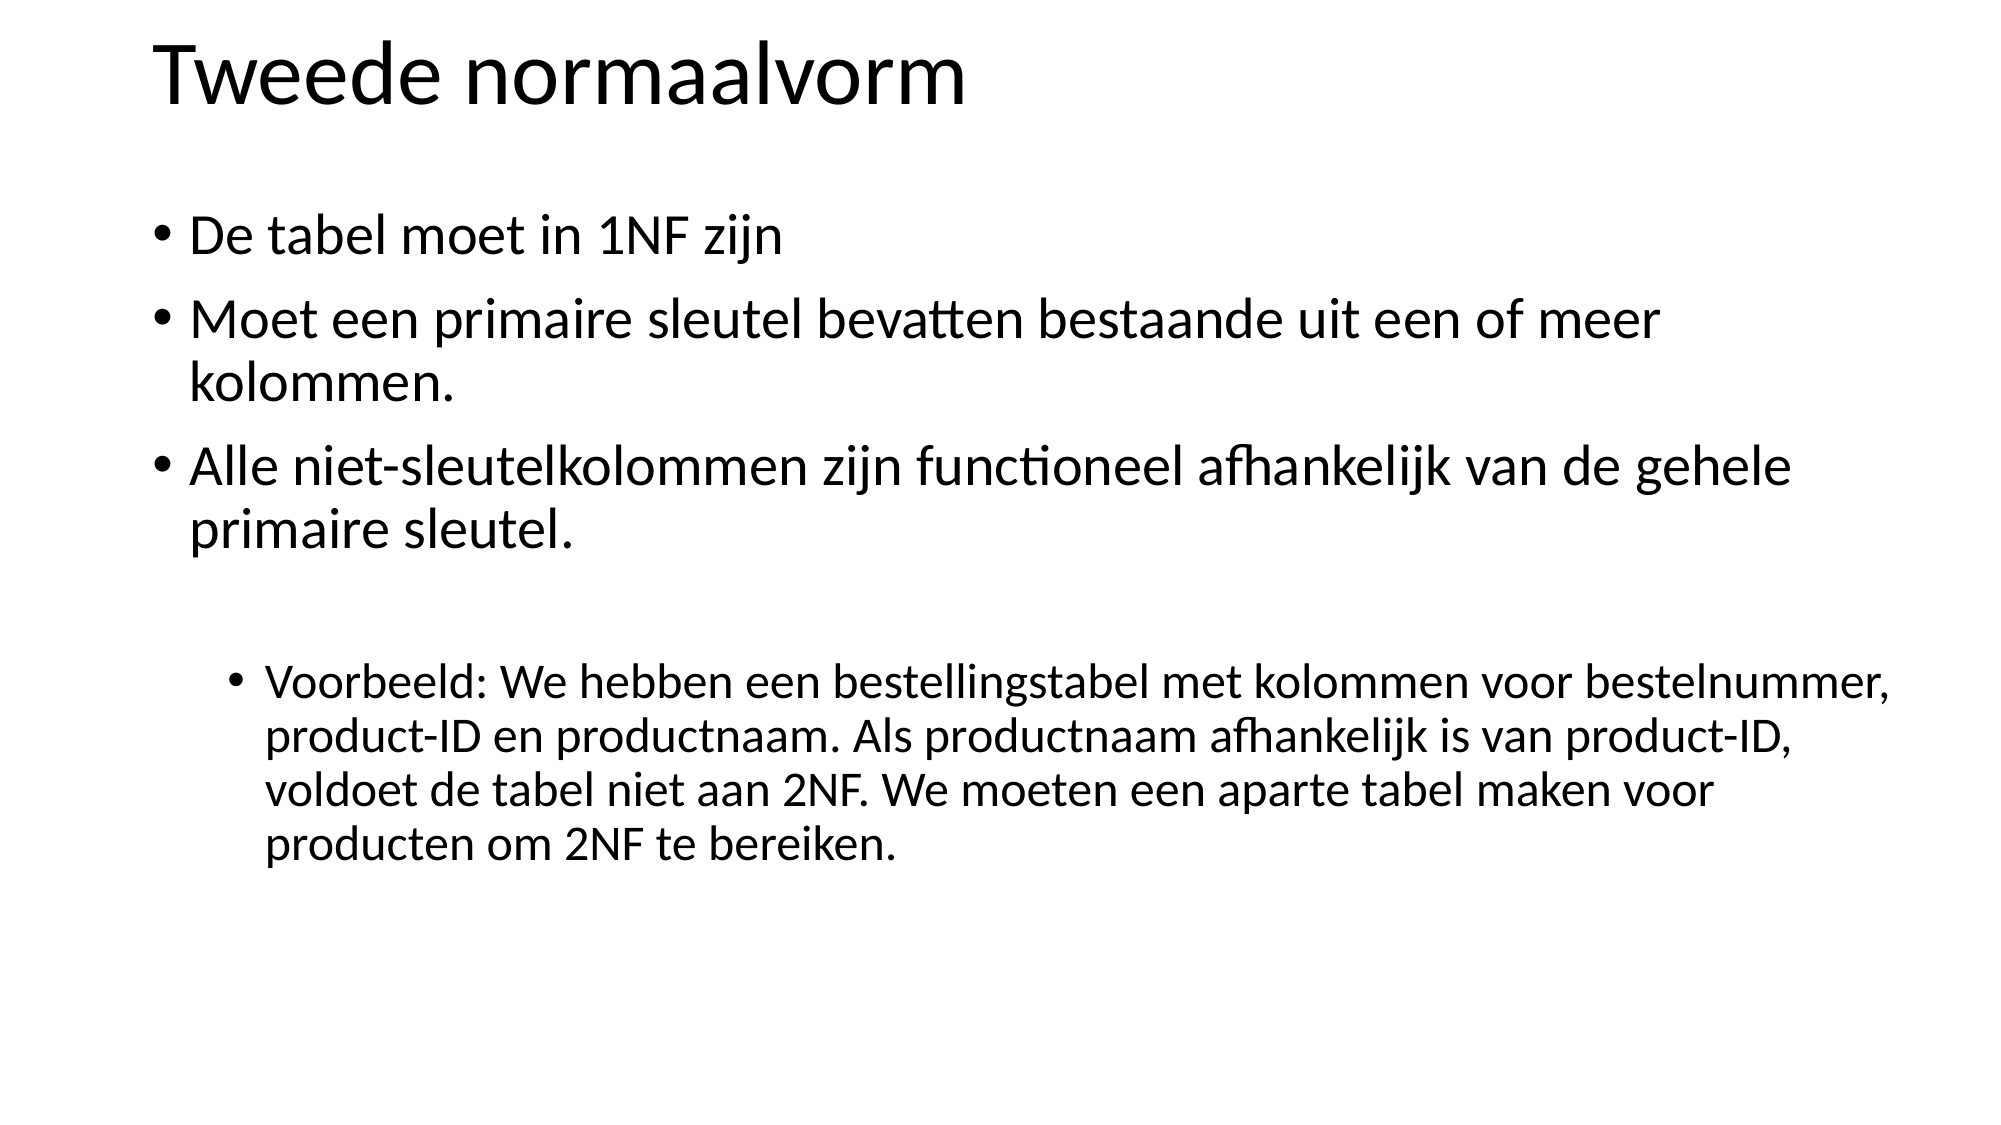

# Tweede normaalvorm
De tabel moet in 1NF zijn
Moet een primaire sleutel bevatten bestaande uit een of meer kolommen.
Alle niet-sleutelkolommen zijn functioneel afhankelijk van de gehele primaire sleutel.

Voorbeeld: We hebben een bestellingstabel met kolommen voor bestelnummer, product-ID en productnaam. Als productnaam afhankelijk is van product-ID, voldoet de tabel niet aan 2NF. We moeten een aparte tabel maken voor producten om 2NF te bereiken.